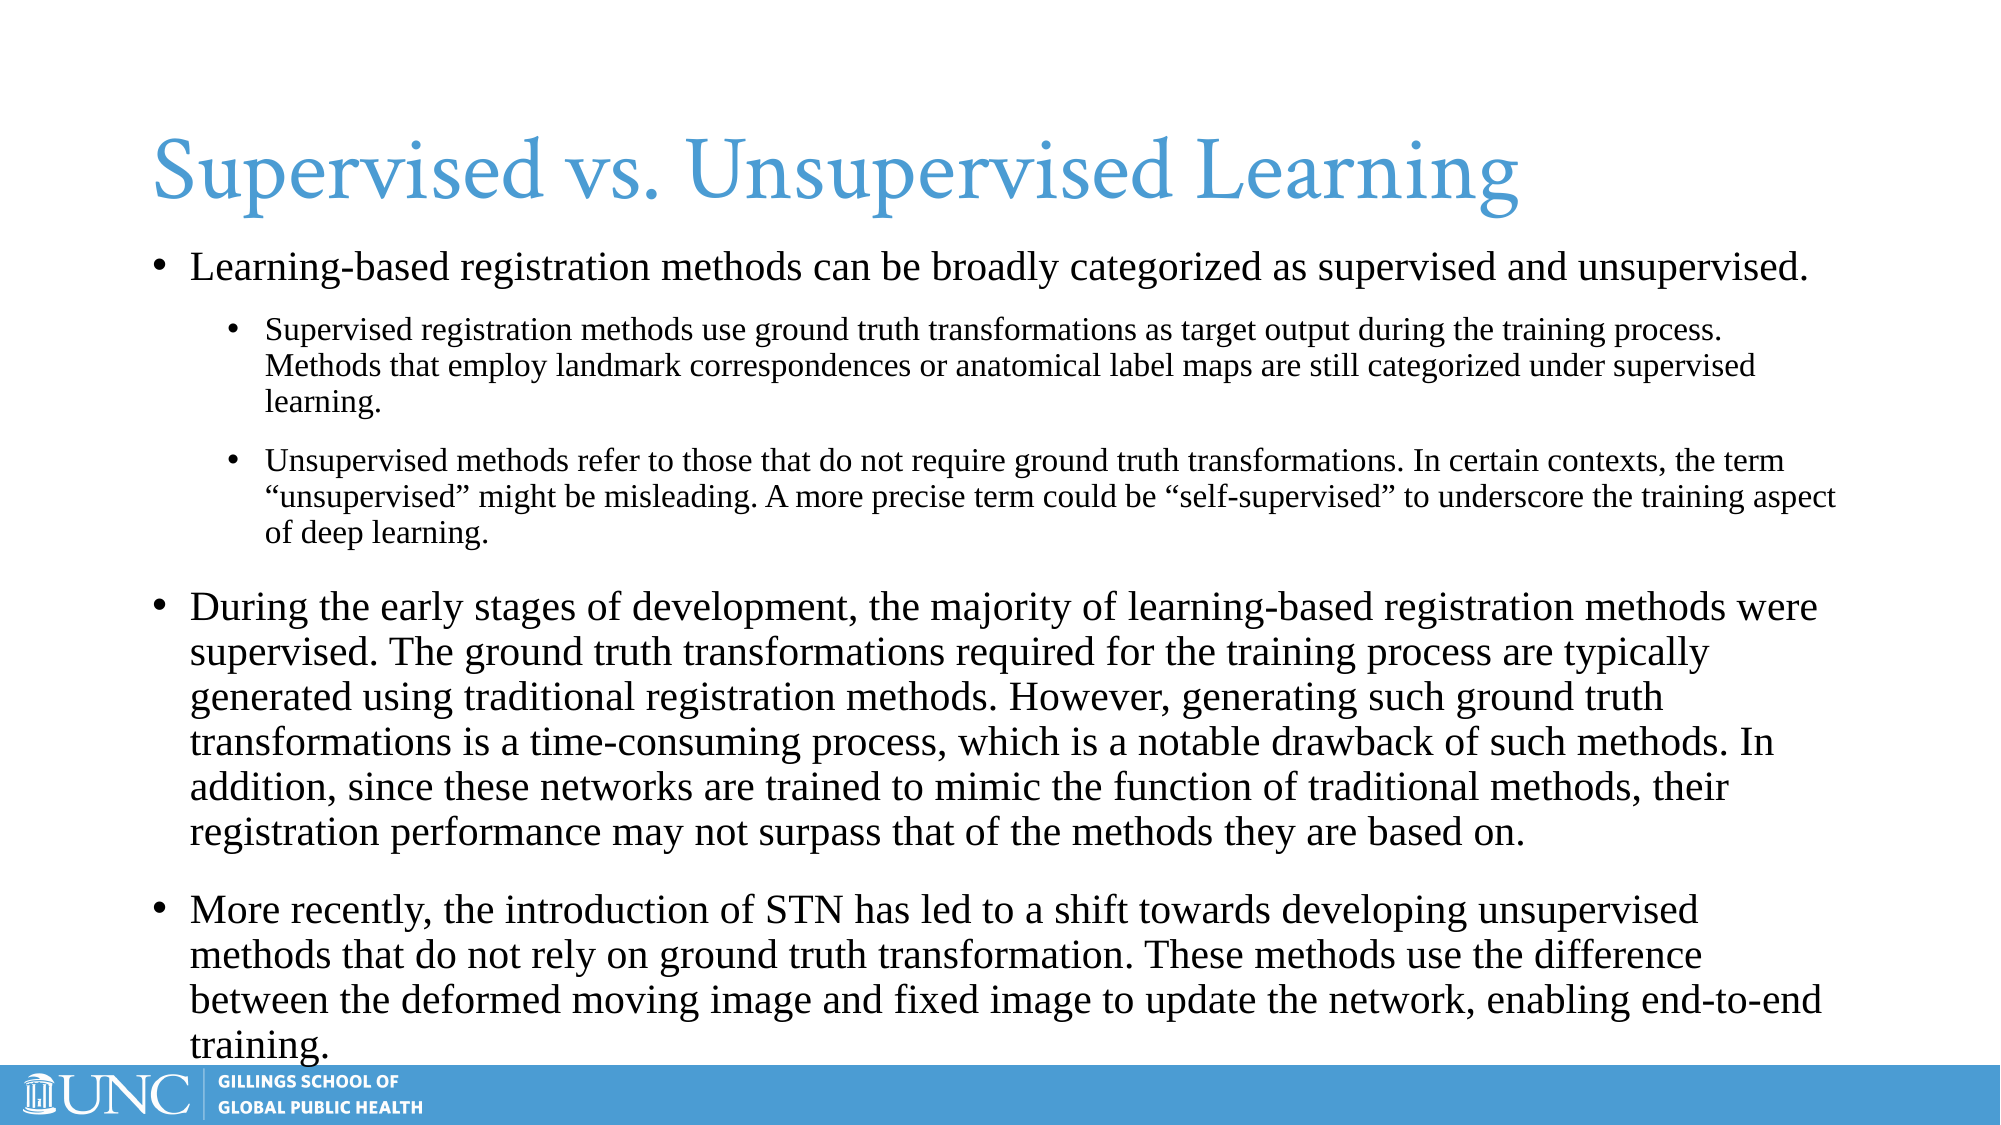

# Supervised vs. Unsupervised Learning
Learning-based registration methods can be broadly categorized as supervised and unsupervised.
Supervised registration methods use ground truth transformations as target output during the training process. Methods that employ landmark correspondences or anatomical label maps are still categorized under supervised learning.
Unsupervised methods refer to those that do not require ground truth transformations. In certain contexts, the term “unsupervised” might be misleading. A more precise term could be “self-supervised” to underscore the training aspect of deep learning.
During the early stages of development, the majority of learning-based registration methods were supervised. The ground truth transformations required for the training process are typically generated using traditional registration methods. However, generating such ground truth transformations is a time-consuming process, which is a notable drawback of such methods. In addition, since these networks are trained to mimic the function of traditional methods, their registration performance may not surpass that of the methods they are based on.
More recently, the introduction of STN has led to a shift towards developing unsupervised methods that do not rely on ground truth transformation. These methods use the difference between the deformed moving image and fixed image to update the network, enabling end-to-end training.